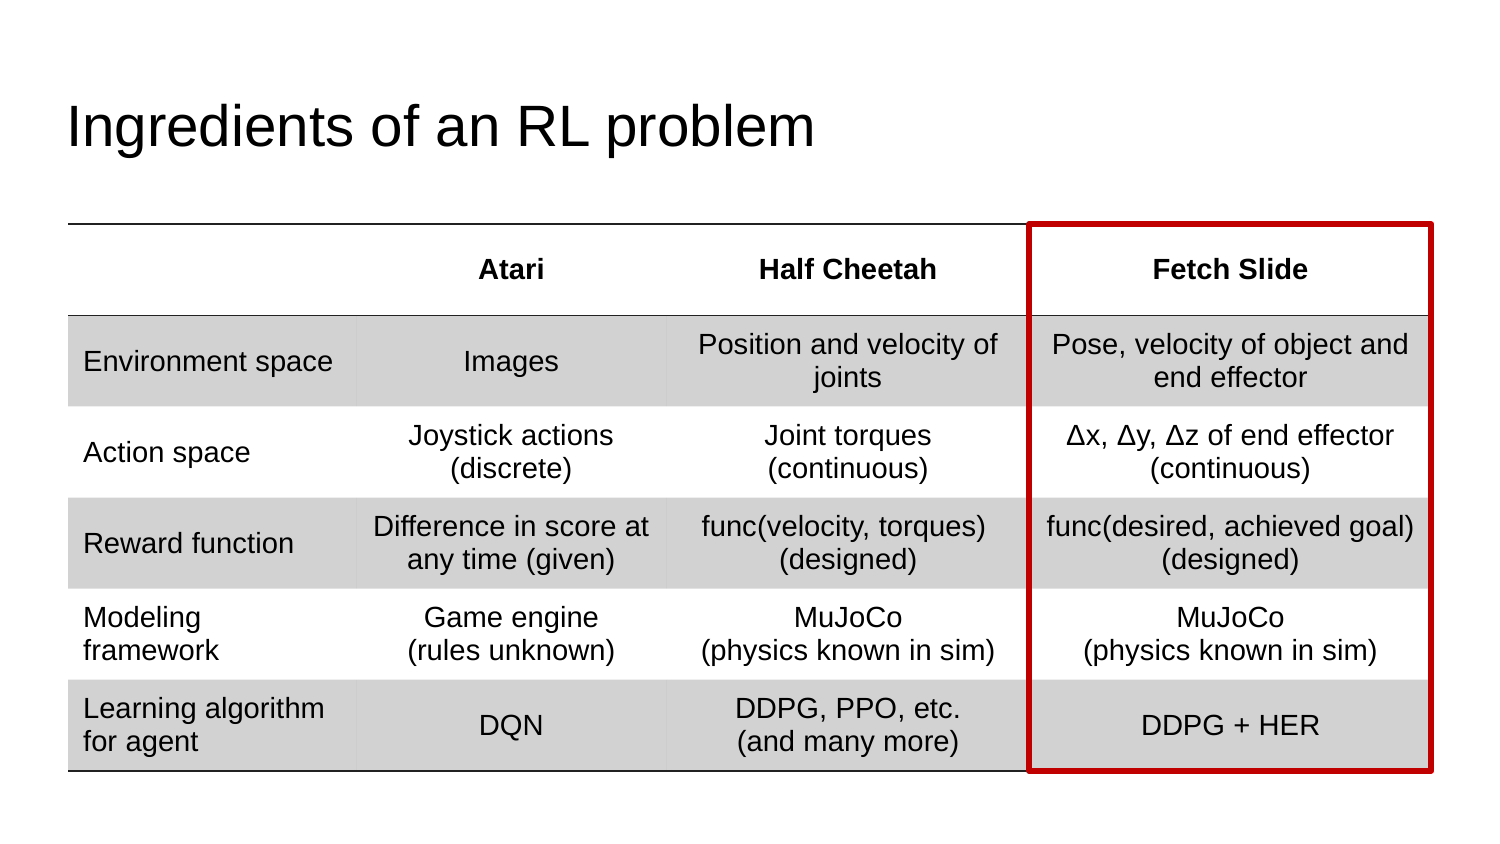

# Ingredients of an RL problem
|  | Atari | Half Cheetah | Fetch Slide |
| --- | --- | --- | --- |
| Environment space | Images | Position and velocity of joints | Pose, velocity of object and end effector |
| Action space | Joystick actions (discrete) | Joint torques (continuous) | Δx, Δy, Δz of end effector (continuous) |
| Reward function | Difference in score at any time (given) | func(velocity, torques) (designed) | func(desired, achieved goal) (designed) |
| Modeling framework | Game engine (rules unknown) | MuJoCo (physics known in sim) | MuJoCo (physics known in sim) |
| Learning algorithm for agent | DQN | DDPG, PPO, etc. (and many more) | DDPG + HER |